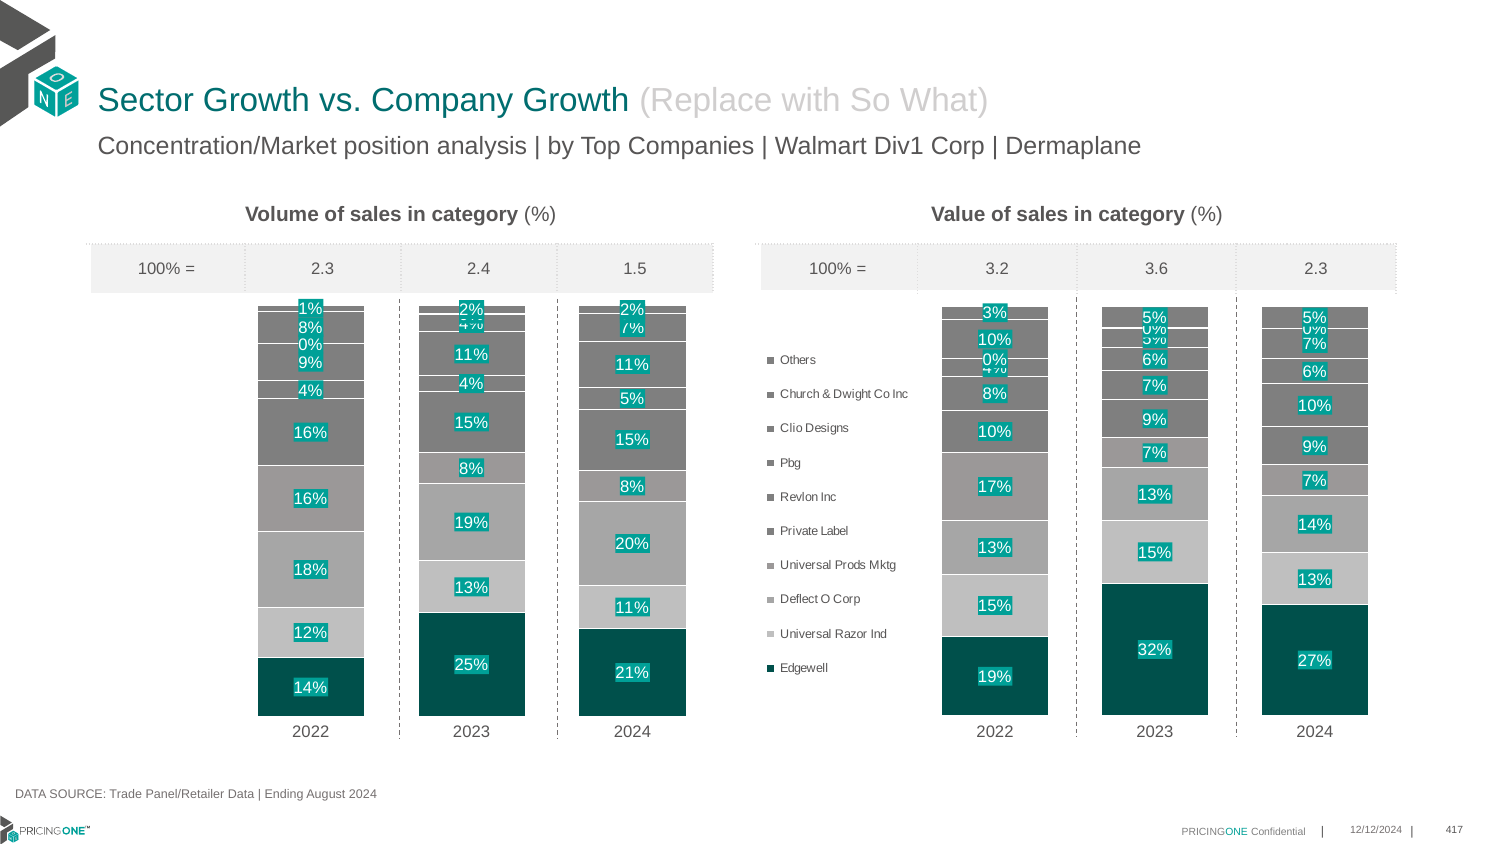

# Sector Growth vs. Company Growth (Replace with So What)
Concentration/Market position analysis | by Top Companies | Walmart Div1 Corp | Dermaplane
| Volume of sales in category (%) |  |  |  |
| --- | --- | --- | --- |
| 100% = | 2.3 | 2.4 | 1.5 |
| Value of sales in category (%) |  |  |  |
| --- | --- | --- | --- |
| 100% = | 3.2 | 3.6 | 2.3 |

### Chart

| Category | Edgewell | Universal Razor Ind | Deflect O Corp | Universal Prods Mktg | Private Label | Revlon Inc | Pbg | Clio Designs | Church & Dwight Co Inc | Others |
|---|---|---|---|---|---|---|---|---|---|---|
| 2022 | 0.1428204070054638 | 0.1226786823620067 | 0.18359739172928277 | 0.16167328395917044 | 0.16169449228591298 | 0.044611273462816056 | 0.08972005892380114 | 0.0 | 0.07942871837197814 | 0.013775691899567968 |
| 2023 | 0.2515161361771636 | 0.12737420939635277 | 0.18817899729579454 | 0.07537529558346476 | 0.14840385971835052 | 0.03780131368574905 | 0.10673999124876897 | 0.04152246392619934 | 0.0036081100302538982 | 0.01947962293790255 |
| 2024 | 0.2131073085624822 | 0.10590061164758147 | 0.20325814097286157 | 0.07695846285507774 | 0.1481761197264293 | 0.052459469507483224 | 0.11262309026392266 | 0.0675057275050657 | 0.00015182511304158257 | 0.019859243846054524 |

### Chart

| Category | Edgewell | Universal Razor Ind | Deflect O Corp | Universal Prods Mktg | Private Label | Revlon Inc | Pbg | Clio Designs | Church & Dwight Co Inc | Others |
|---|---|---|---|---|---|---|---|---|---|---|
| 2022 | 0.1923774842229778 | 0.15316531346574266 | 0.13010918504480737 | 0.16753060959069543 | 0.10151608048603757 | 0.0828047488991695 | 0.043859812100155444 | 0.0 | 0.09673714459122185 | 0.031899621599192414 |
| 2023 | 0.3237723236566987 | 0.15256753939012135 | 0.12870471217428145 | 0.07401854657495048 | 0.09177543360743194 | 0.07173432990765531 | 0.0556602434279554 | 0.0459330517667049 | 0.003353955426997123 | 0.05247986406720333 |
| 2024 | 0.2718651672299266 | 0.12548585452127478 | 0.1398498392481337 | 0.07499640107762019 | 0.09385903877924553 | 0.10404141845527397 | 0.0616906709076825 | 0.07402212137622792 | 0.0001730910287433934 | 0.05401639737587145 |
DATA SOURCE: Trade Panel/Retailer Data | Ending August 2024

12/12/2024
417